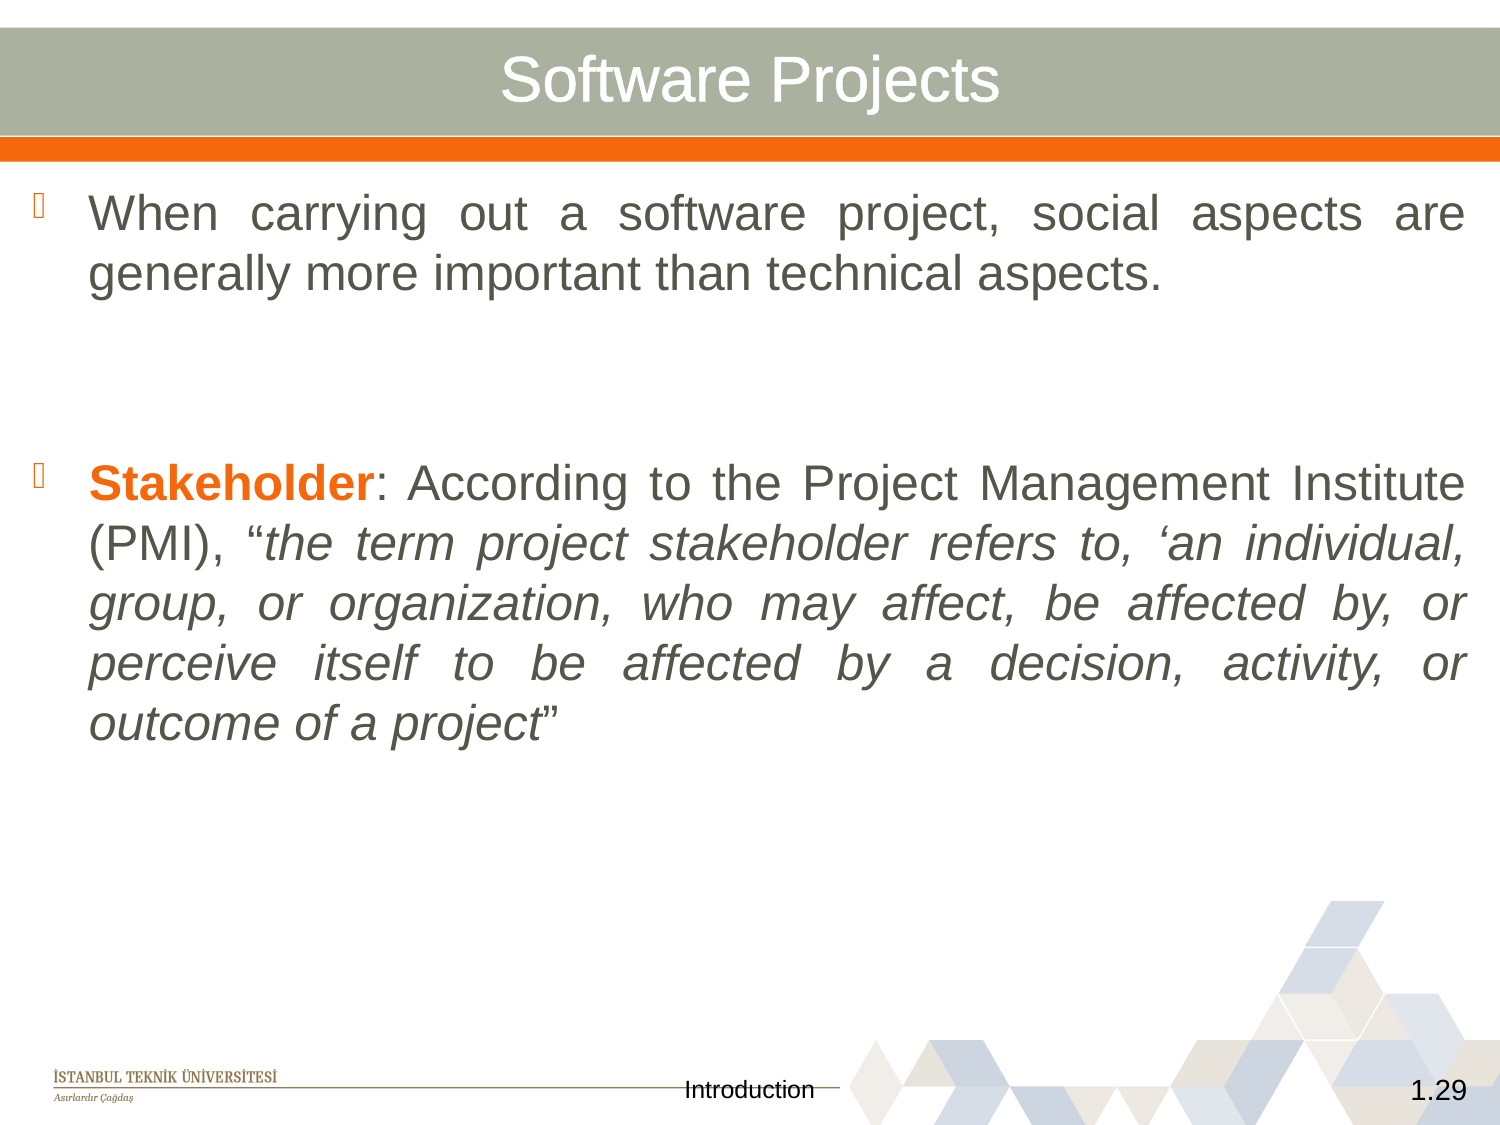

# Software Projects
When carrying out a software project, social aspects are generally more important than technical aspects.

Stakeholder: According to the Project Management Institute (PMI), “the term project stakeholder refers to, ‘an individual, group, or organization, who may affect, be affected by, or perceive itself to be affected by a decision, activity, or outcome of a project”
Introduction
1.29